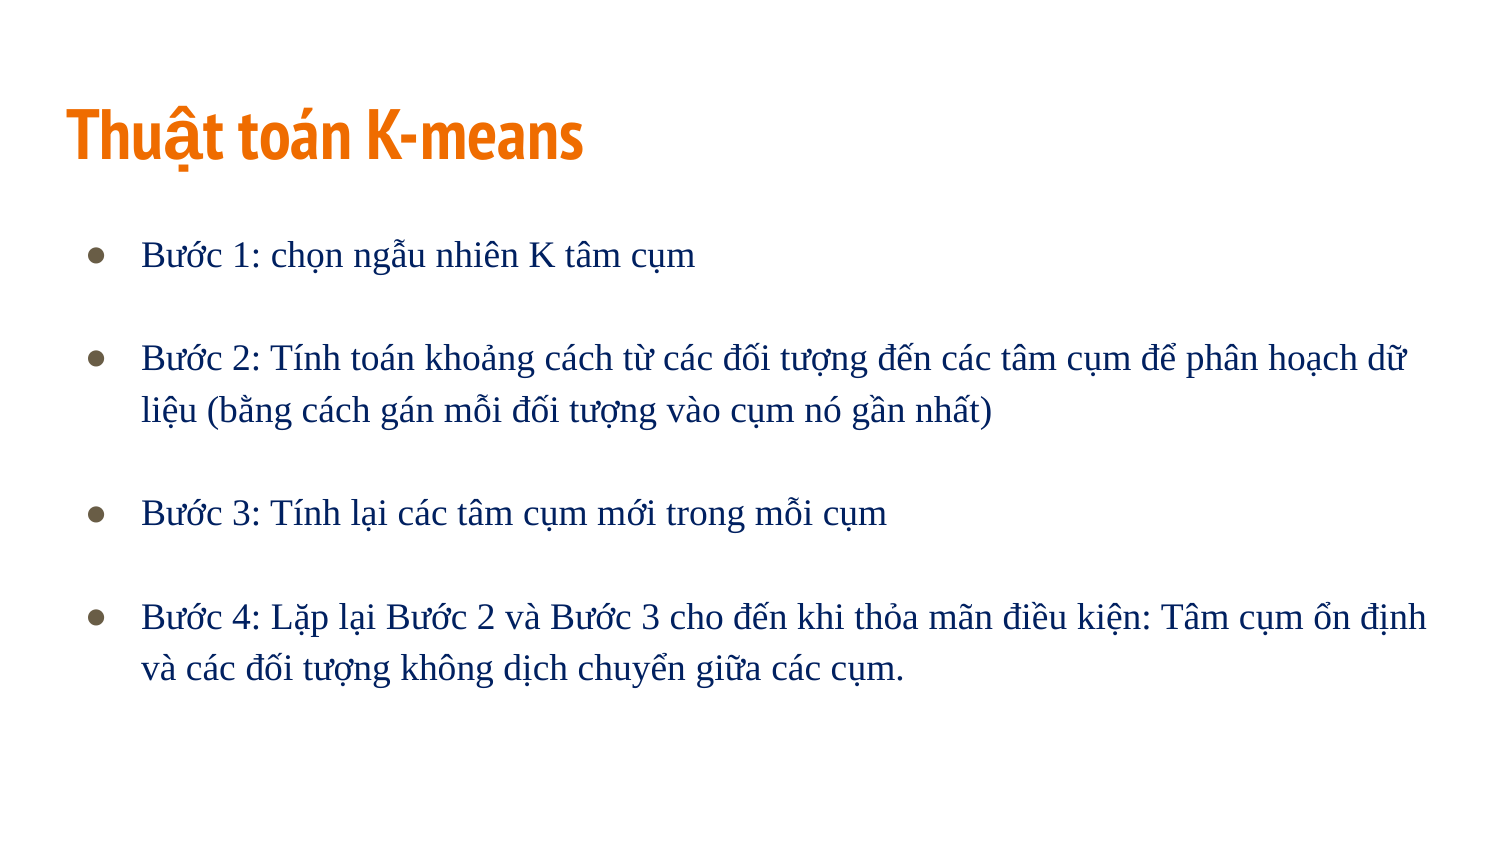

# Thuật toán K-means
Bước 1: chọn ngẫu nhiên K tâm cụm

Bước 2: Tính toán khoảng cách từ các đối tượng đến các tâm cụm để phân hoạch dữ liệu (bằng cách gán mỗi đối tượng vào cụm nó gần nhất)

Bước 3: Tính lại các tâm cụm mới trong mỗi cụm

Bước 4: Lặp lại Bước 2 và Bước 3 cho đến khi thỏa mãn điều kiện: Tâm cụm ổn định và các đối tượng không dịch chuyển giữa các cụm.